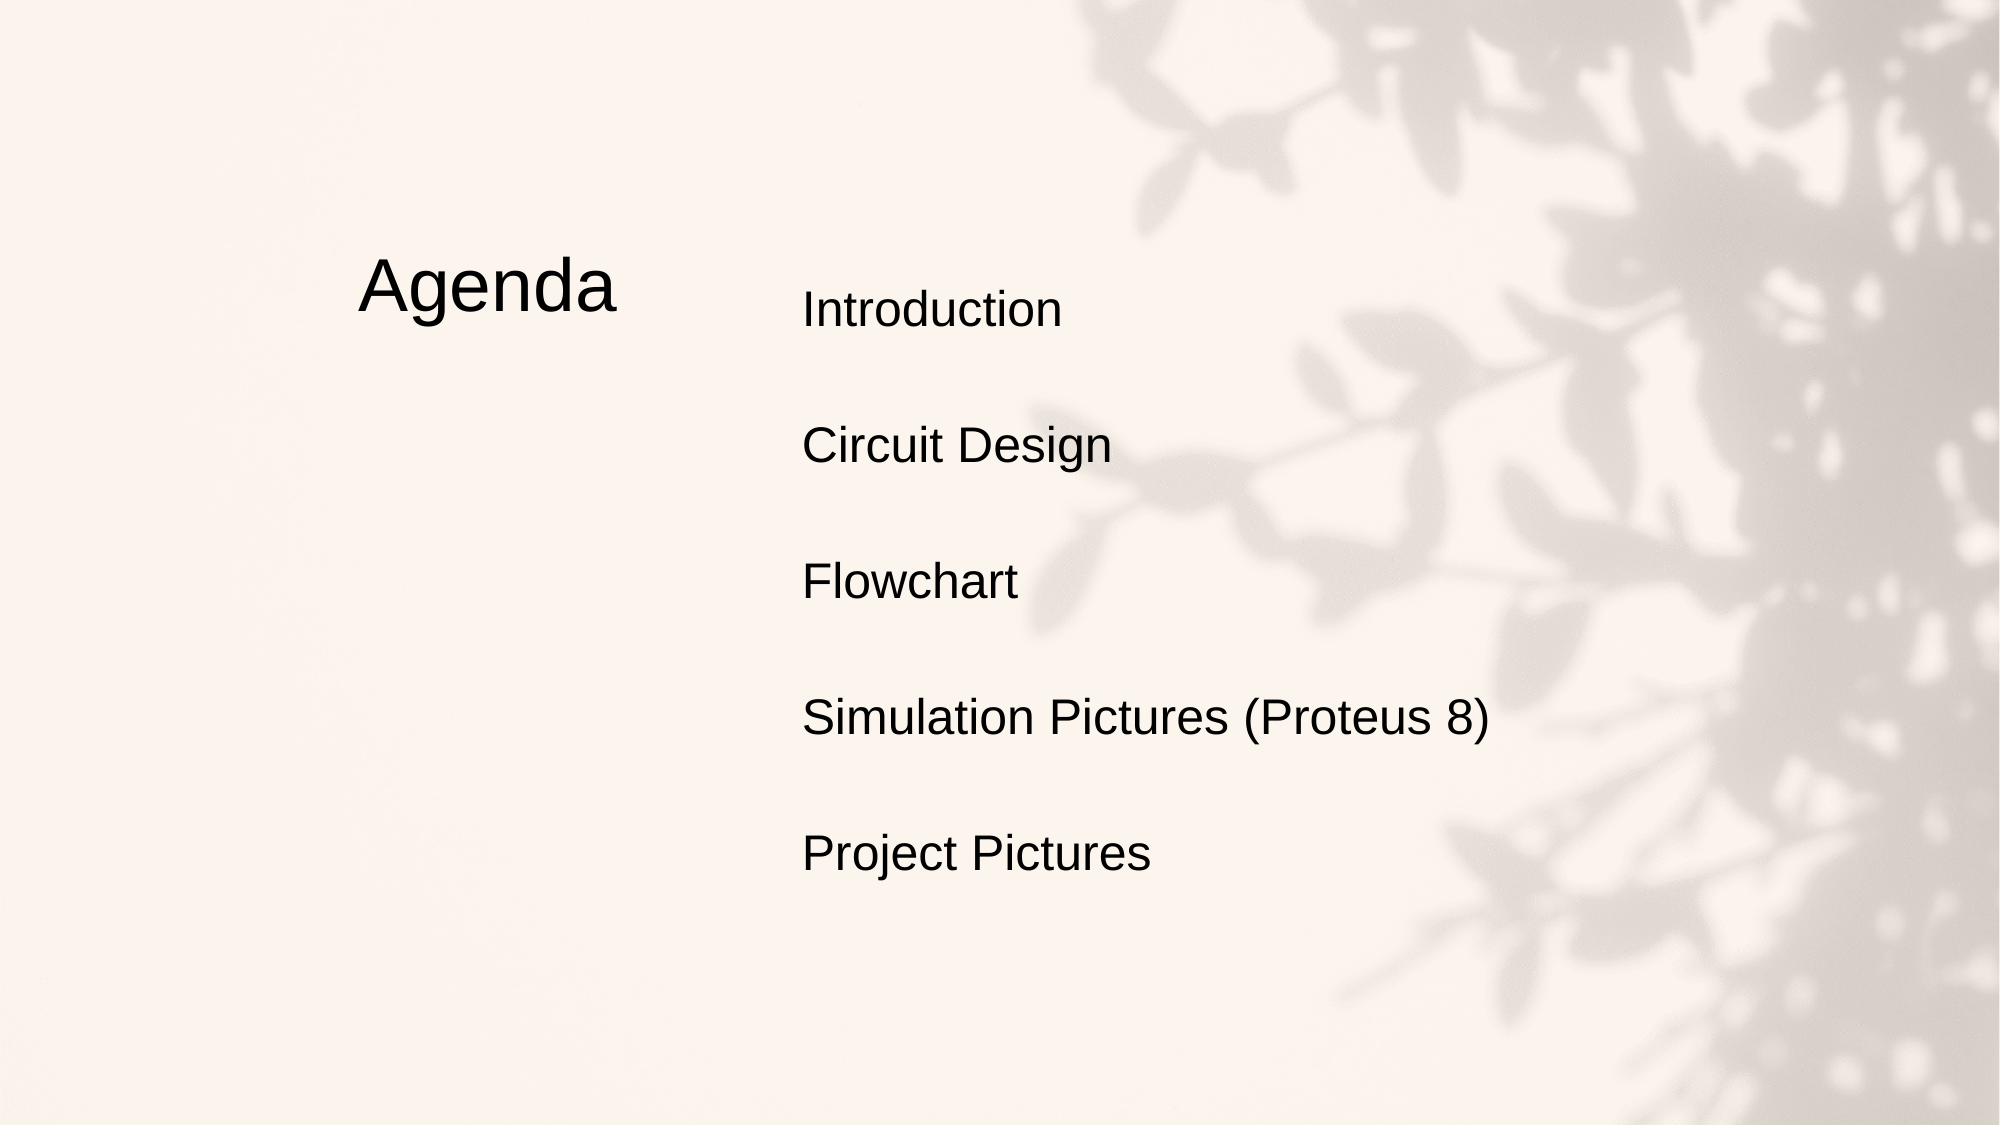

Introduction
Circuit Design
Flowchart
Simulation Pictures (Proteus 8)
Project Pictures
# Agenda